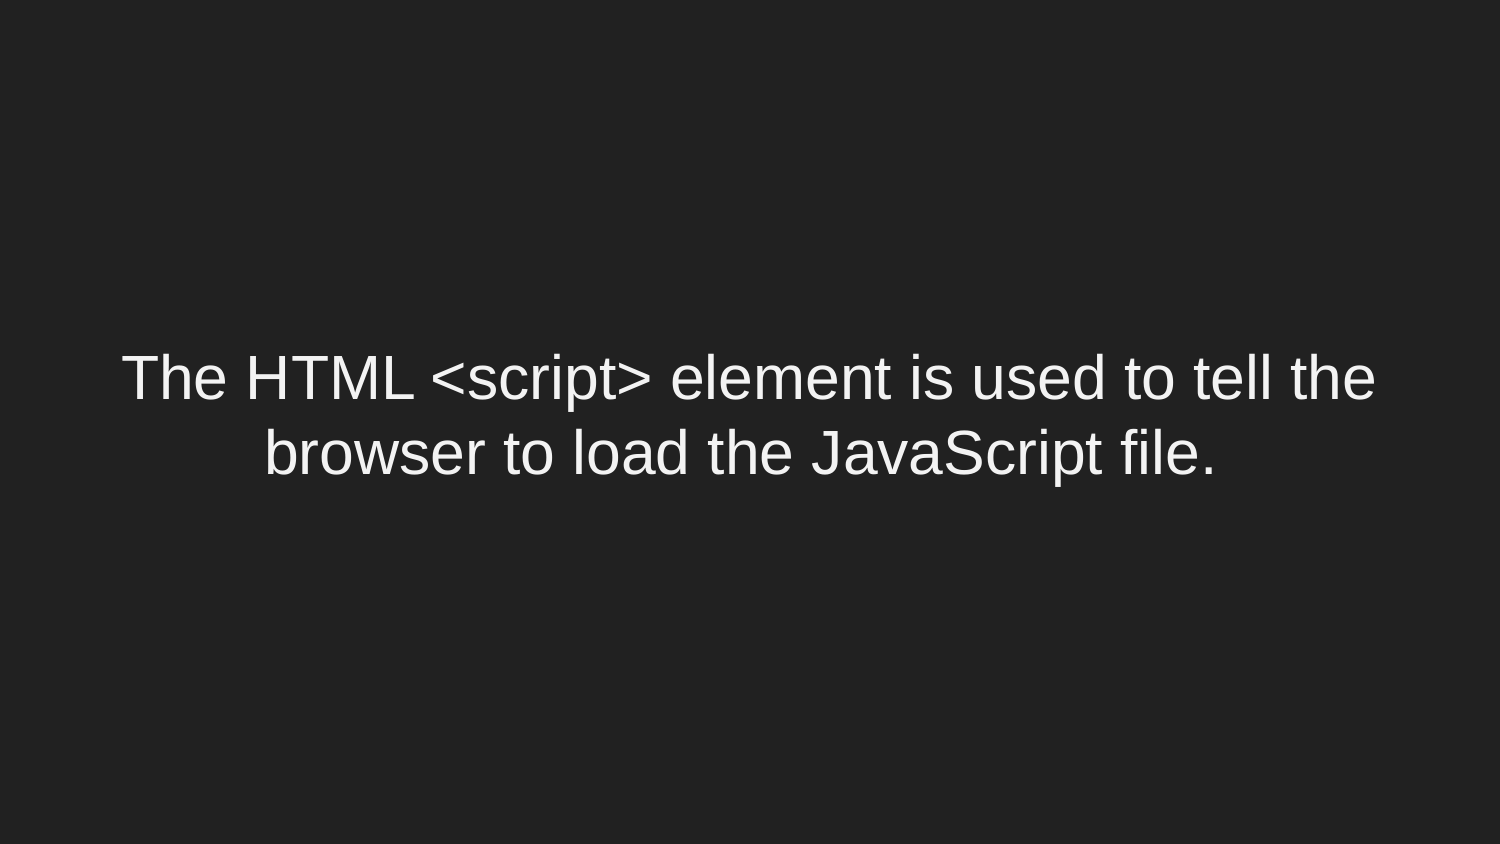

# The HTML <script> element is used to tell the browser to load the JavaScript file.